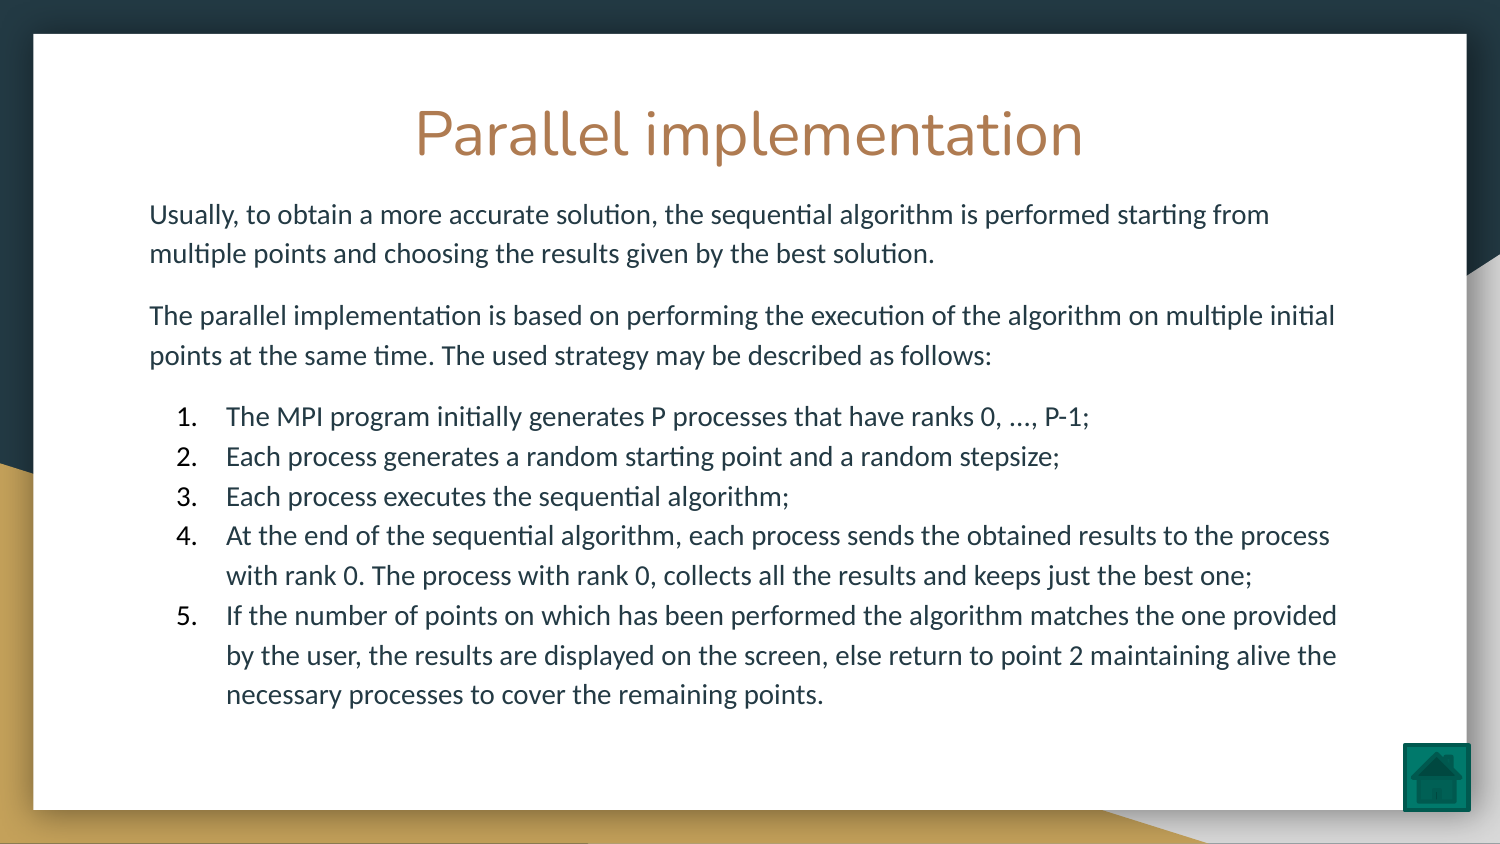

# Parallel implementation
Usually, to obtain a more accurate solution, the sequential algorithm is performed starting from multiple points and choosing the results given by the best solution.
The parallel implementation is based on performing the execution of the algorithm on multiple initial points at the same time. The used strategy may be described as follows:
The MPI program initially generates P processes that have ranks 0, ..., P-1;
Each process generates a random starting point and a random stepsize;
Each process executes the sequential algorithm;
At the end of the sequential algorithm, each process sends the obtained results to the process with rank 0. The process with rank 0, collects all the results and keeps just the best one;
If the number of points on which has been performed the algorithm matches the one provided by the user, the results are displayed on the screen, else return to point 2 maintaining alive the necessary processes to cover the remaining points.